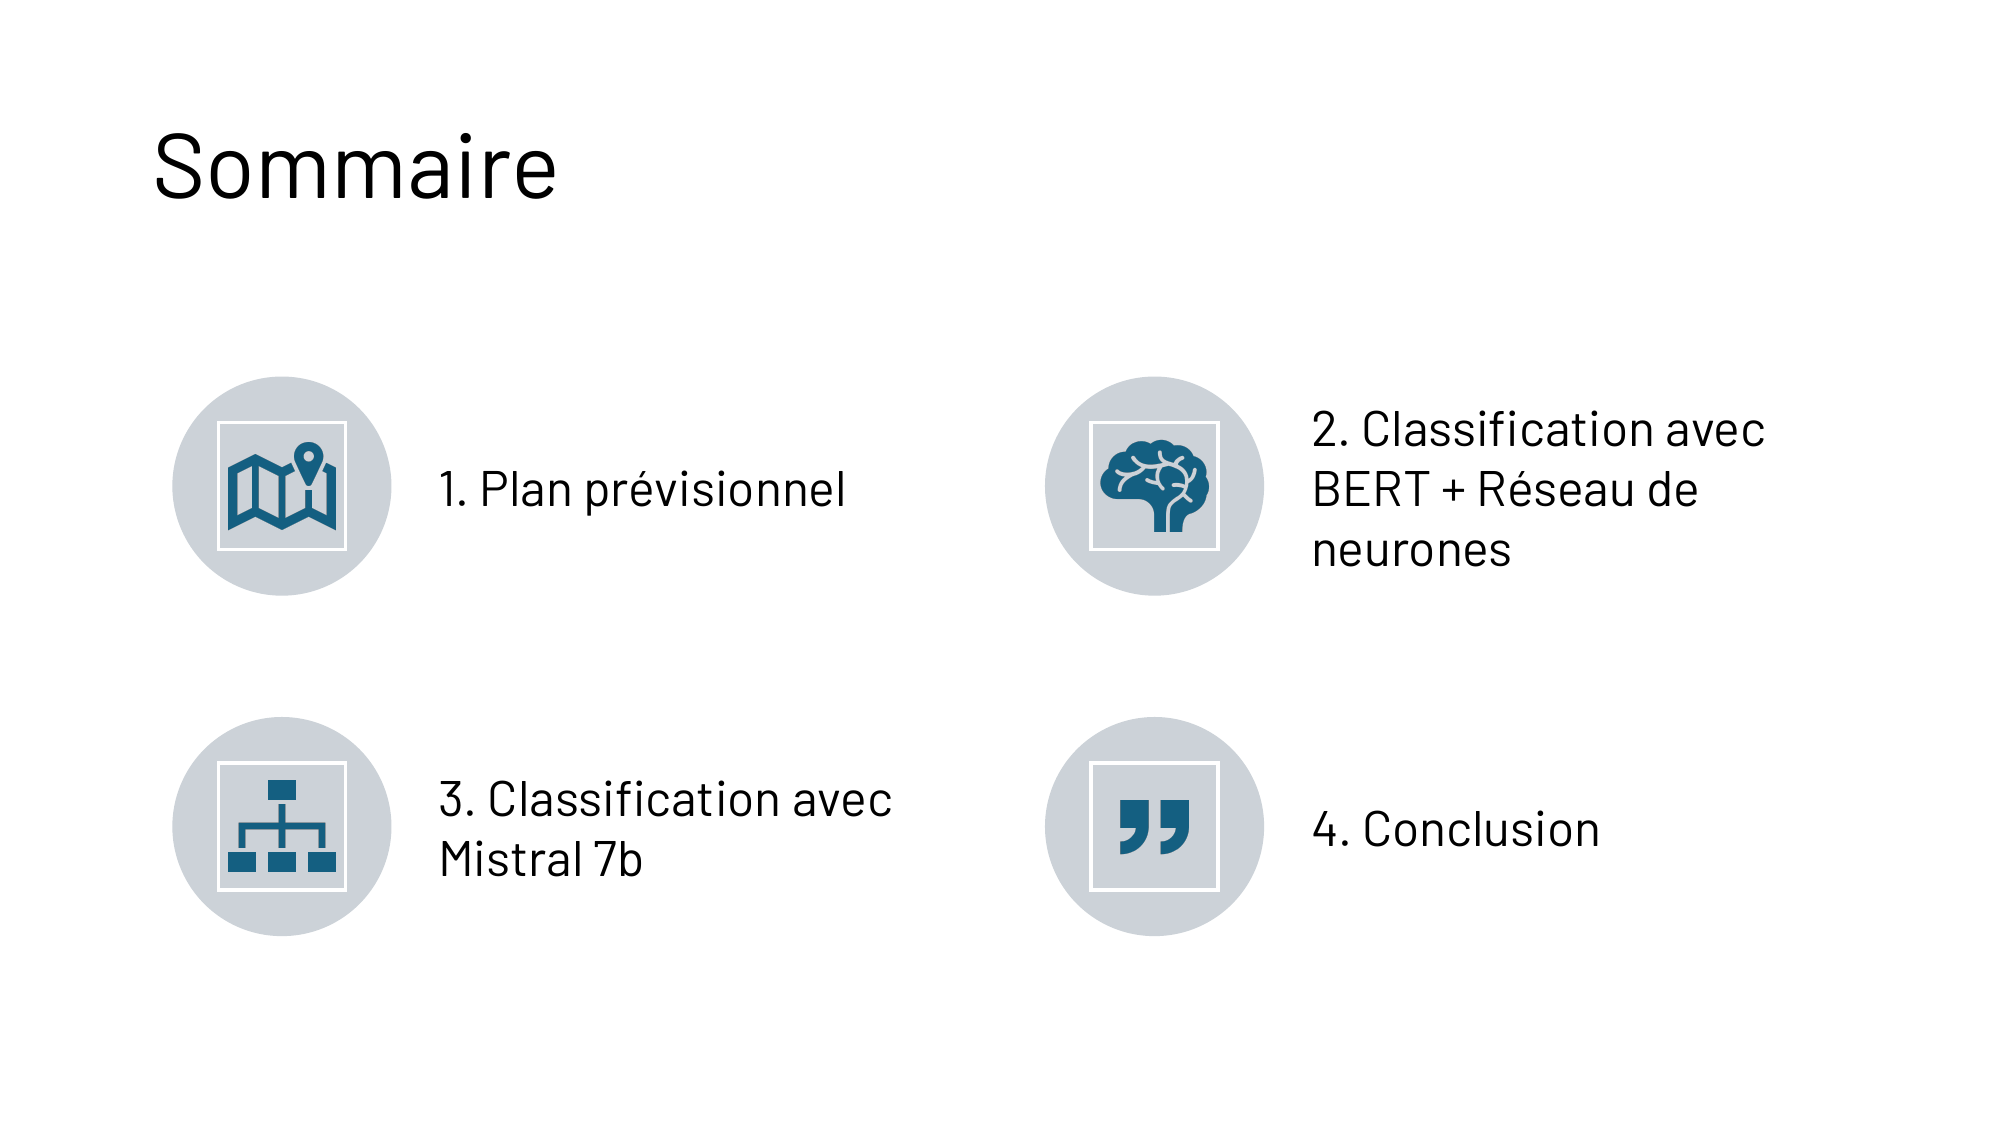

# Sommaire
1. Plan prévisionnel
2. Classification avec BERT + Réseau de neurones
3. Classification avec Mistral 7b
4. Conclusion